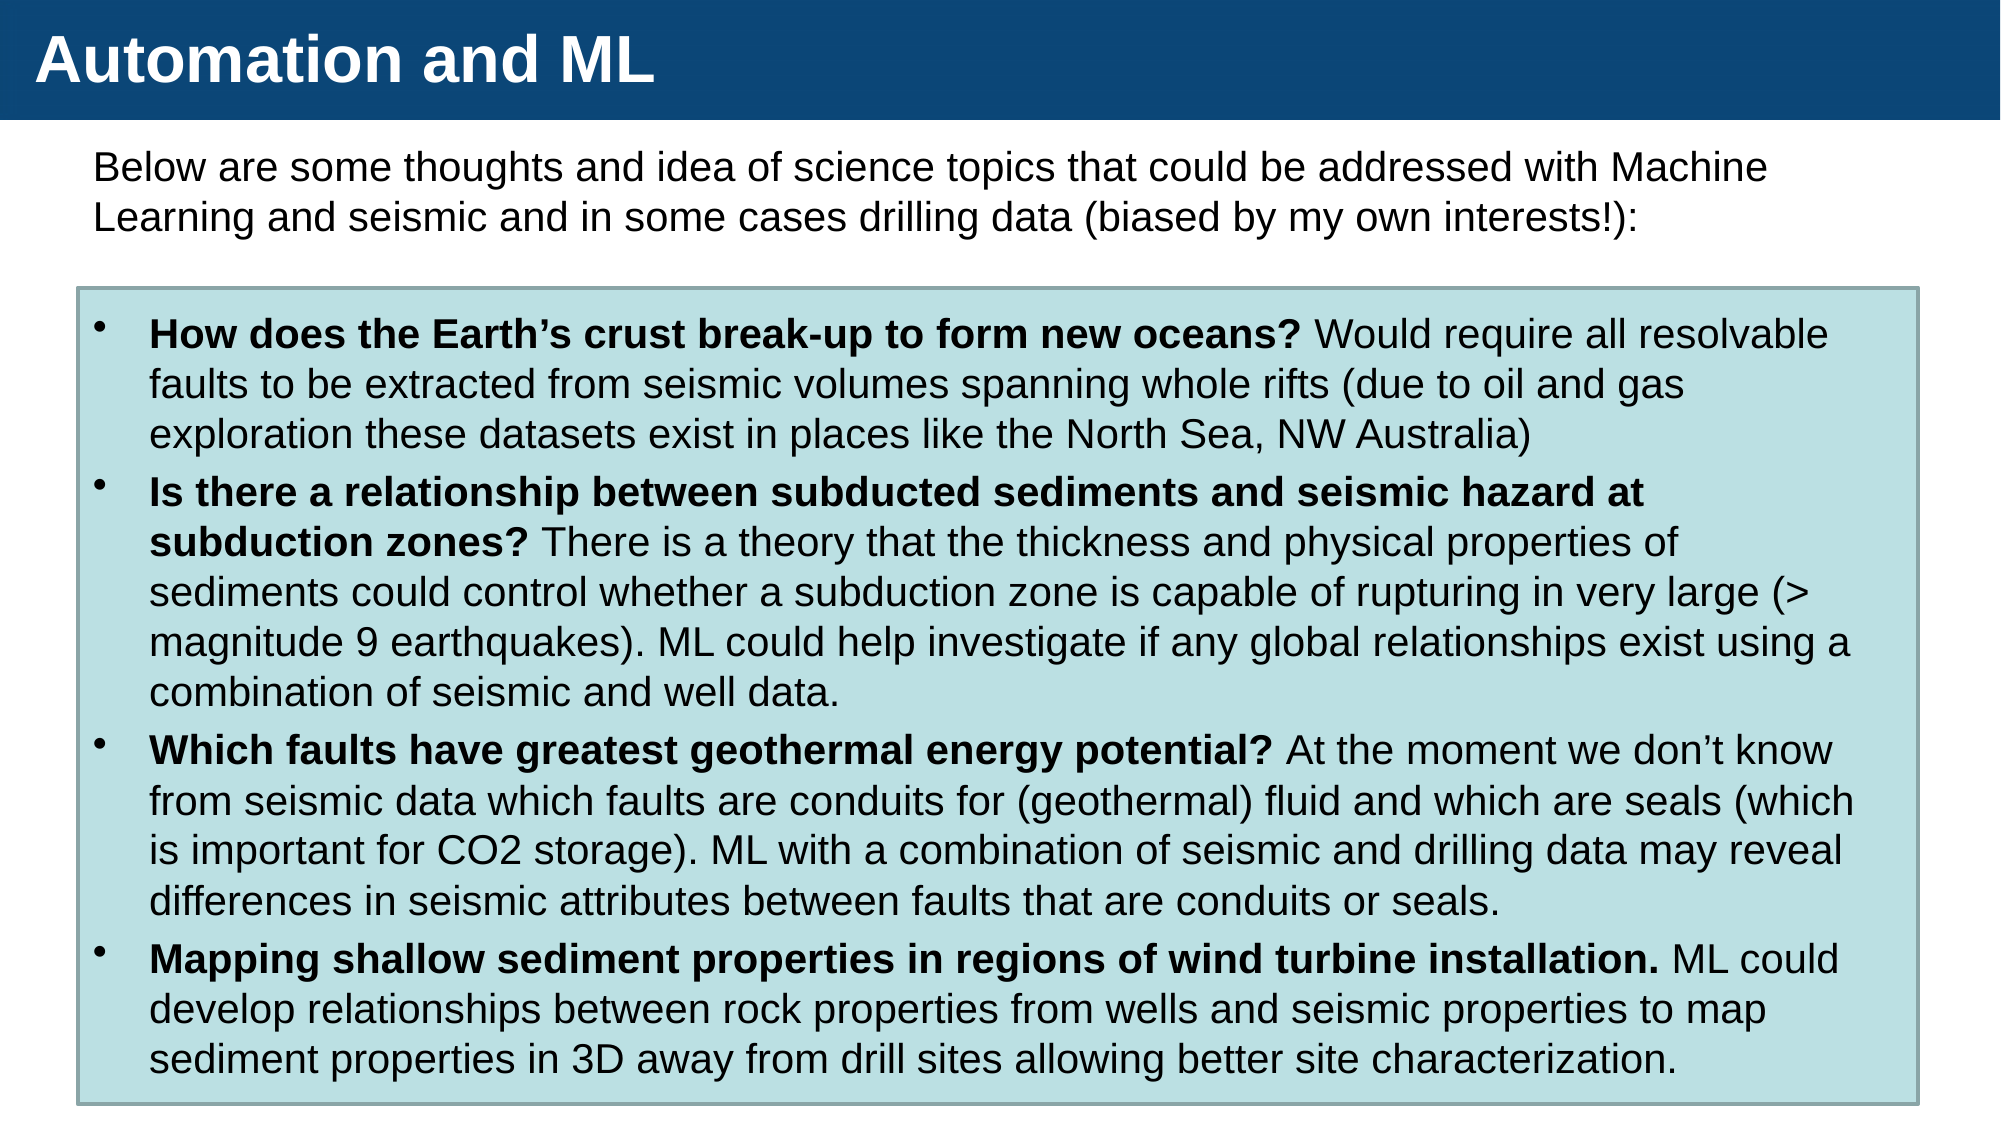

# Automation and ML
Below are some thoughts and idea of science topics that could be addressed with Machine Learning and seismic and in some cases drilling data (biased by my own interests!):

How does the Earth’s crust break-up to form new oceans? Would require all resolvable faults to be extracted from seismic volumes spanning whole rifts (due to oil and gas exploration these datasets exist in places like the North Sea, NW Australia)
Is there a relationship between subducted sediments and seismic hazard at subduction zones? There is a theory that the thickness and physical properties of sediments could control whether a subduction zone is capable of rupturing in very large (> magnitude 9 earthquakes). ML could help investigate if any global relationships exist using a combination of seismic and well data.
Which faults have greatest geothermal energy potential? At the moment we don’t know from seismic data which faults are conduits for (geothermal) fluid and which are seals (which is important for CO2 storage). ML with a combination of seismic and drilling data may reveal differences in seismic attributes between faults that are conduits or seals.
Mapping shallow sediment properties in regions of wind turbine installation. ML could develop relationships between rock properties from wells and seismic properties to map sediment properties in 3D away from drill sites allowing better site characterization.